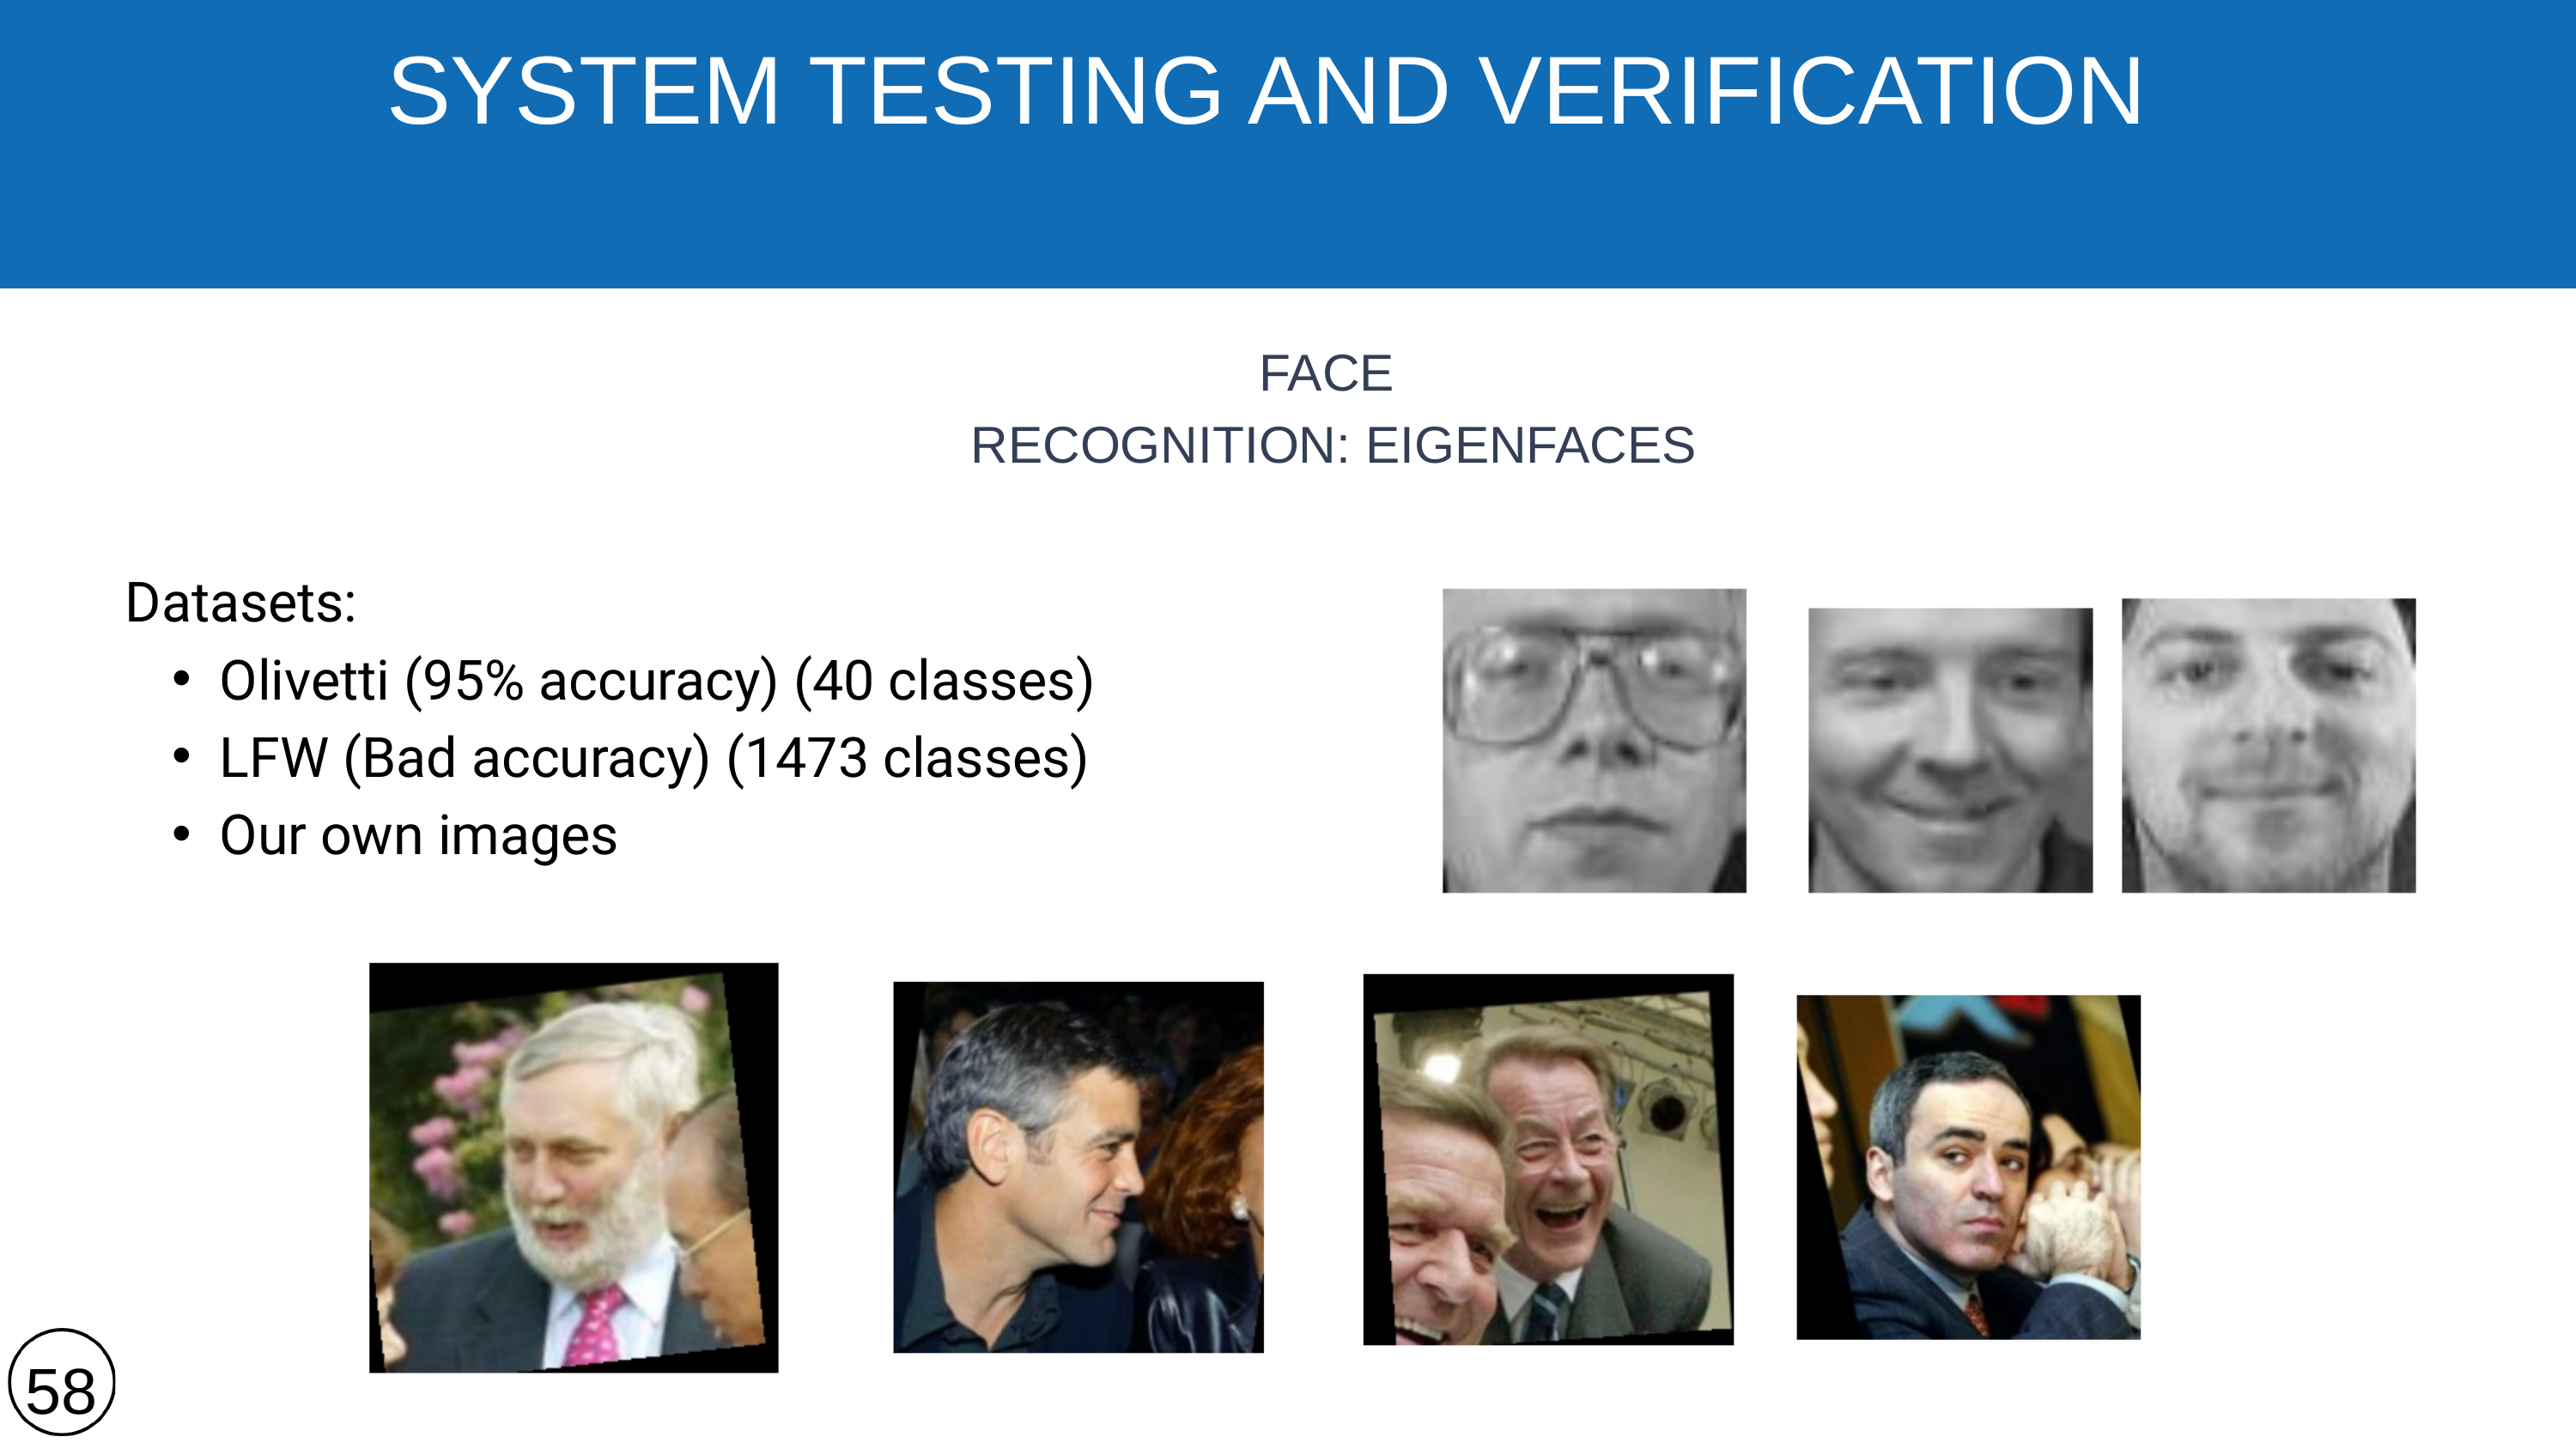

SYSTEM TESTING AND VERIFICATION

FACE
RECOGNITION: EIGENFACES
Datasets:
Olivetti (95% accuracy) (40 classes)
LFW (Bad accuracy) (1473 classes)
Our own images

58